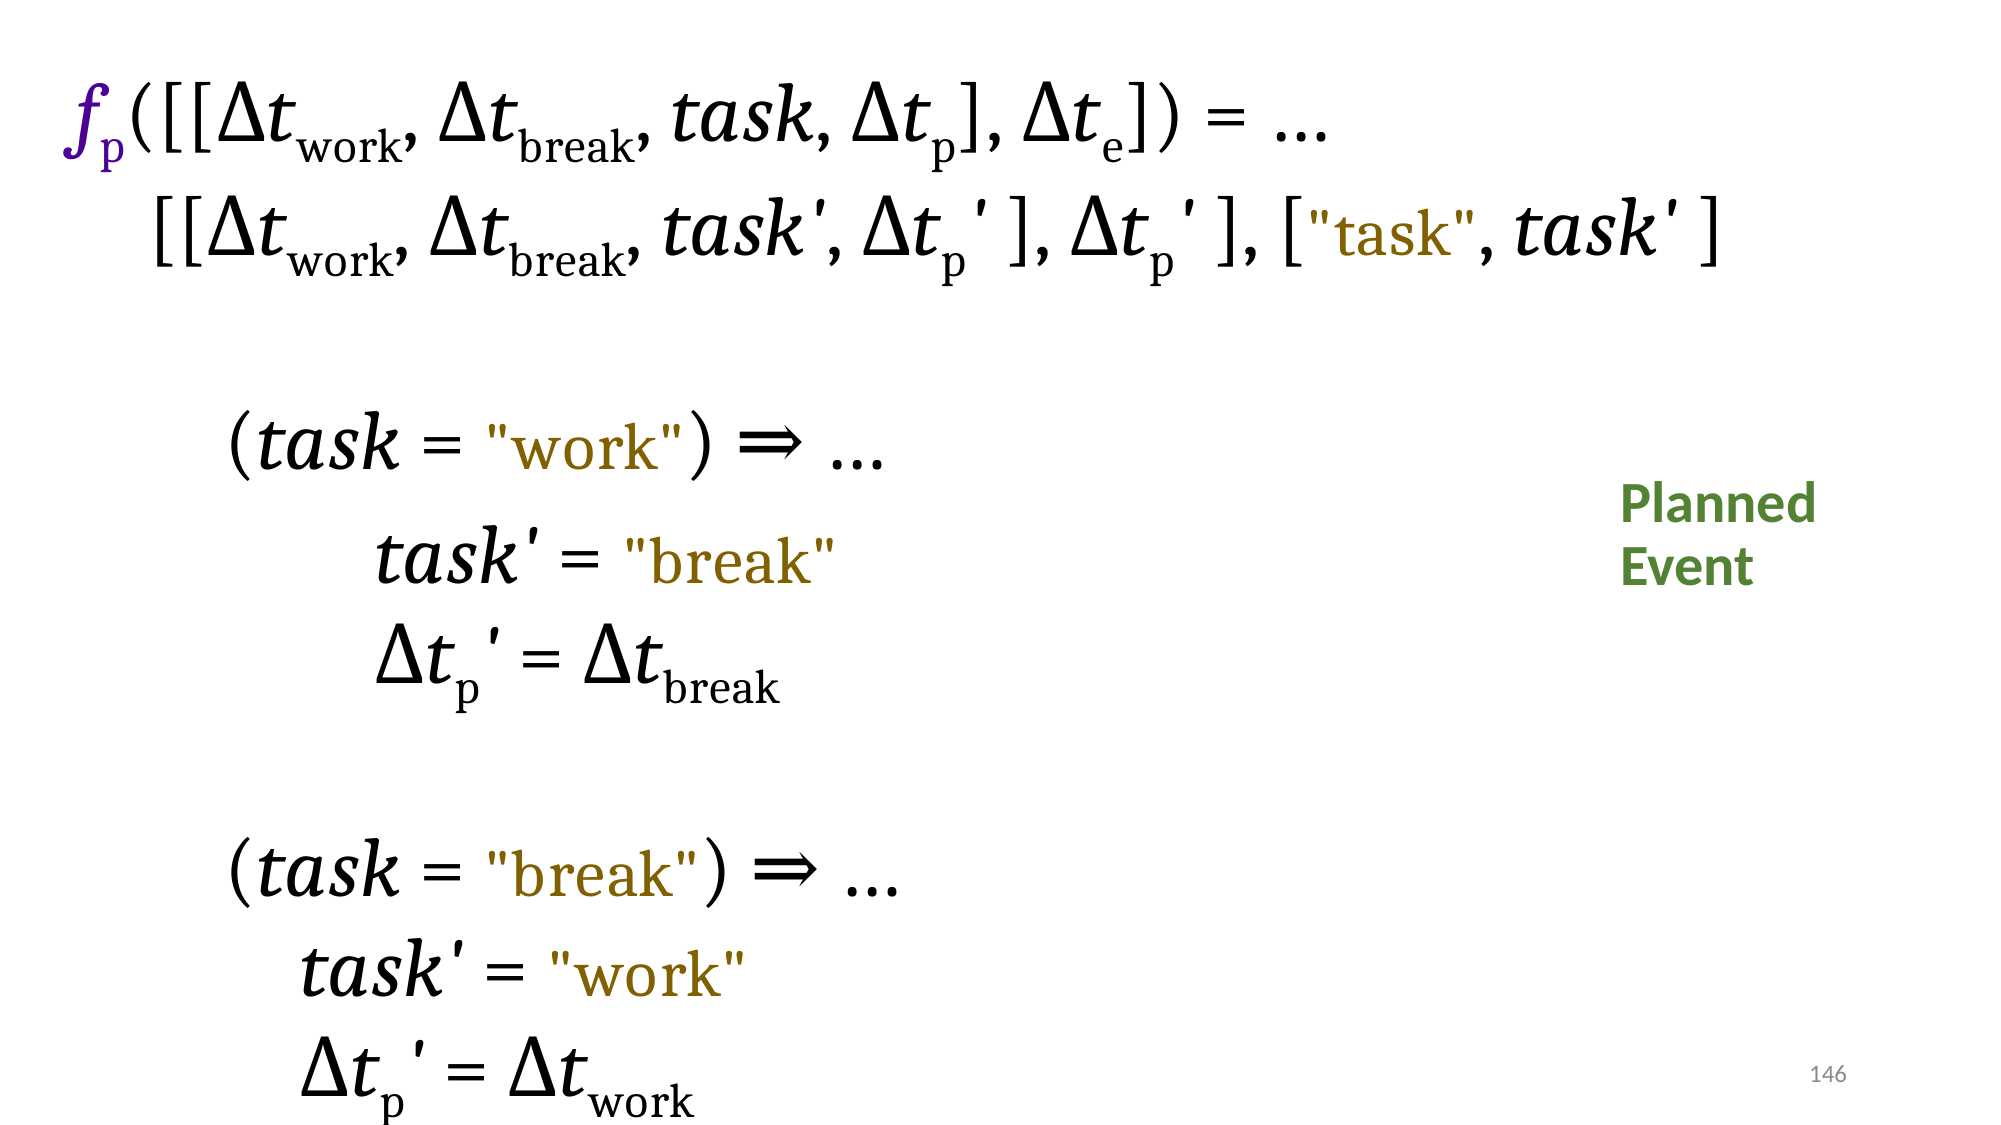

fp([[Δtwork, Δtbreak, task, Δtp], Δte]) = …
       [[Δtwork, Δtbreak, task', Δtp' ], Δtp' ], ["task", task' ]

	(task = "work") ⇒ …
		task' = "break"
		Δtp' = Δtbreak

(task = "break") ⇒ …
	task' = "work"
	Δtp' = Δtwork
Planned
Event
146